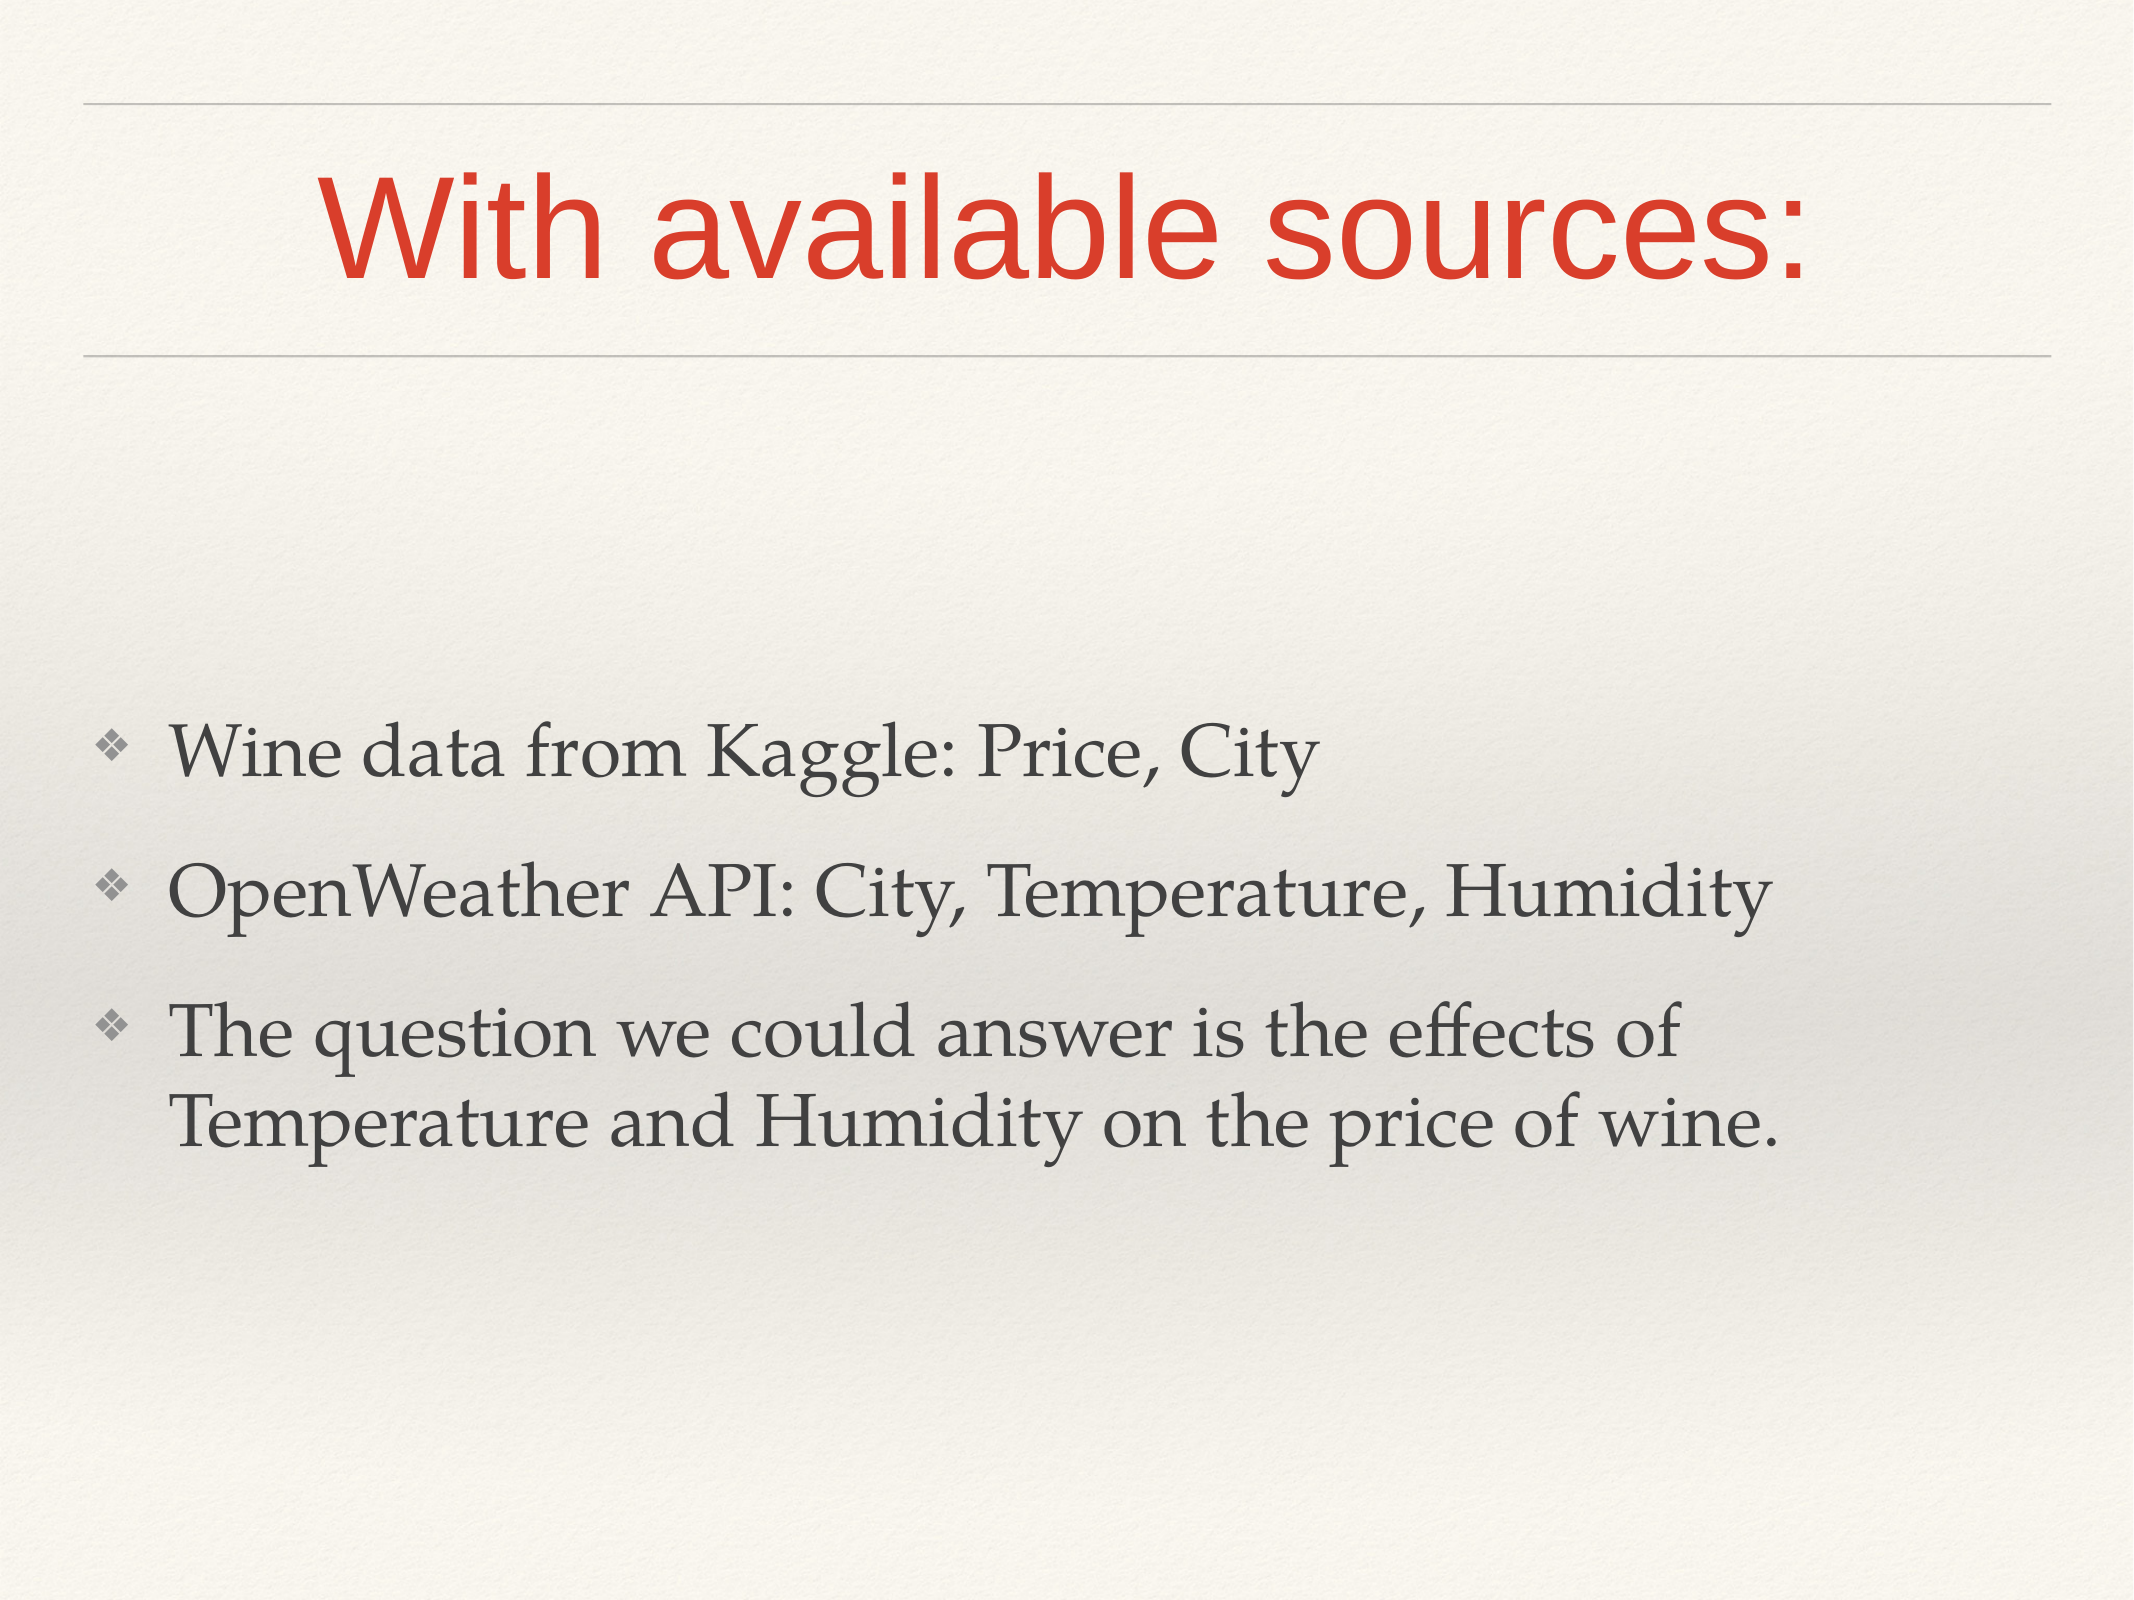

# With available sources:
Wine data from Kaggle: Price, City
OpenWeather API: City, Temperature, Humidity
The question we could answer is the effects of Temperature and Humidity on the price of wine.